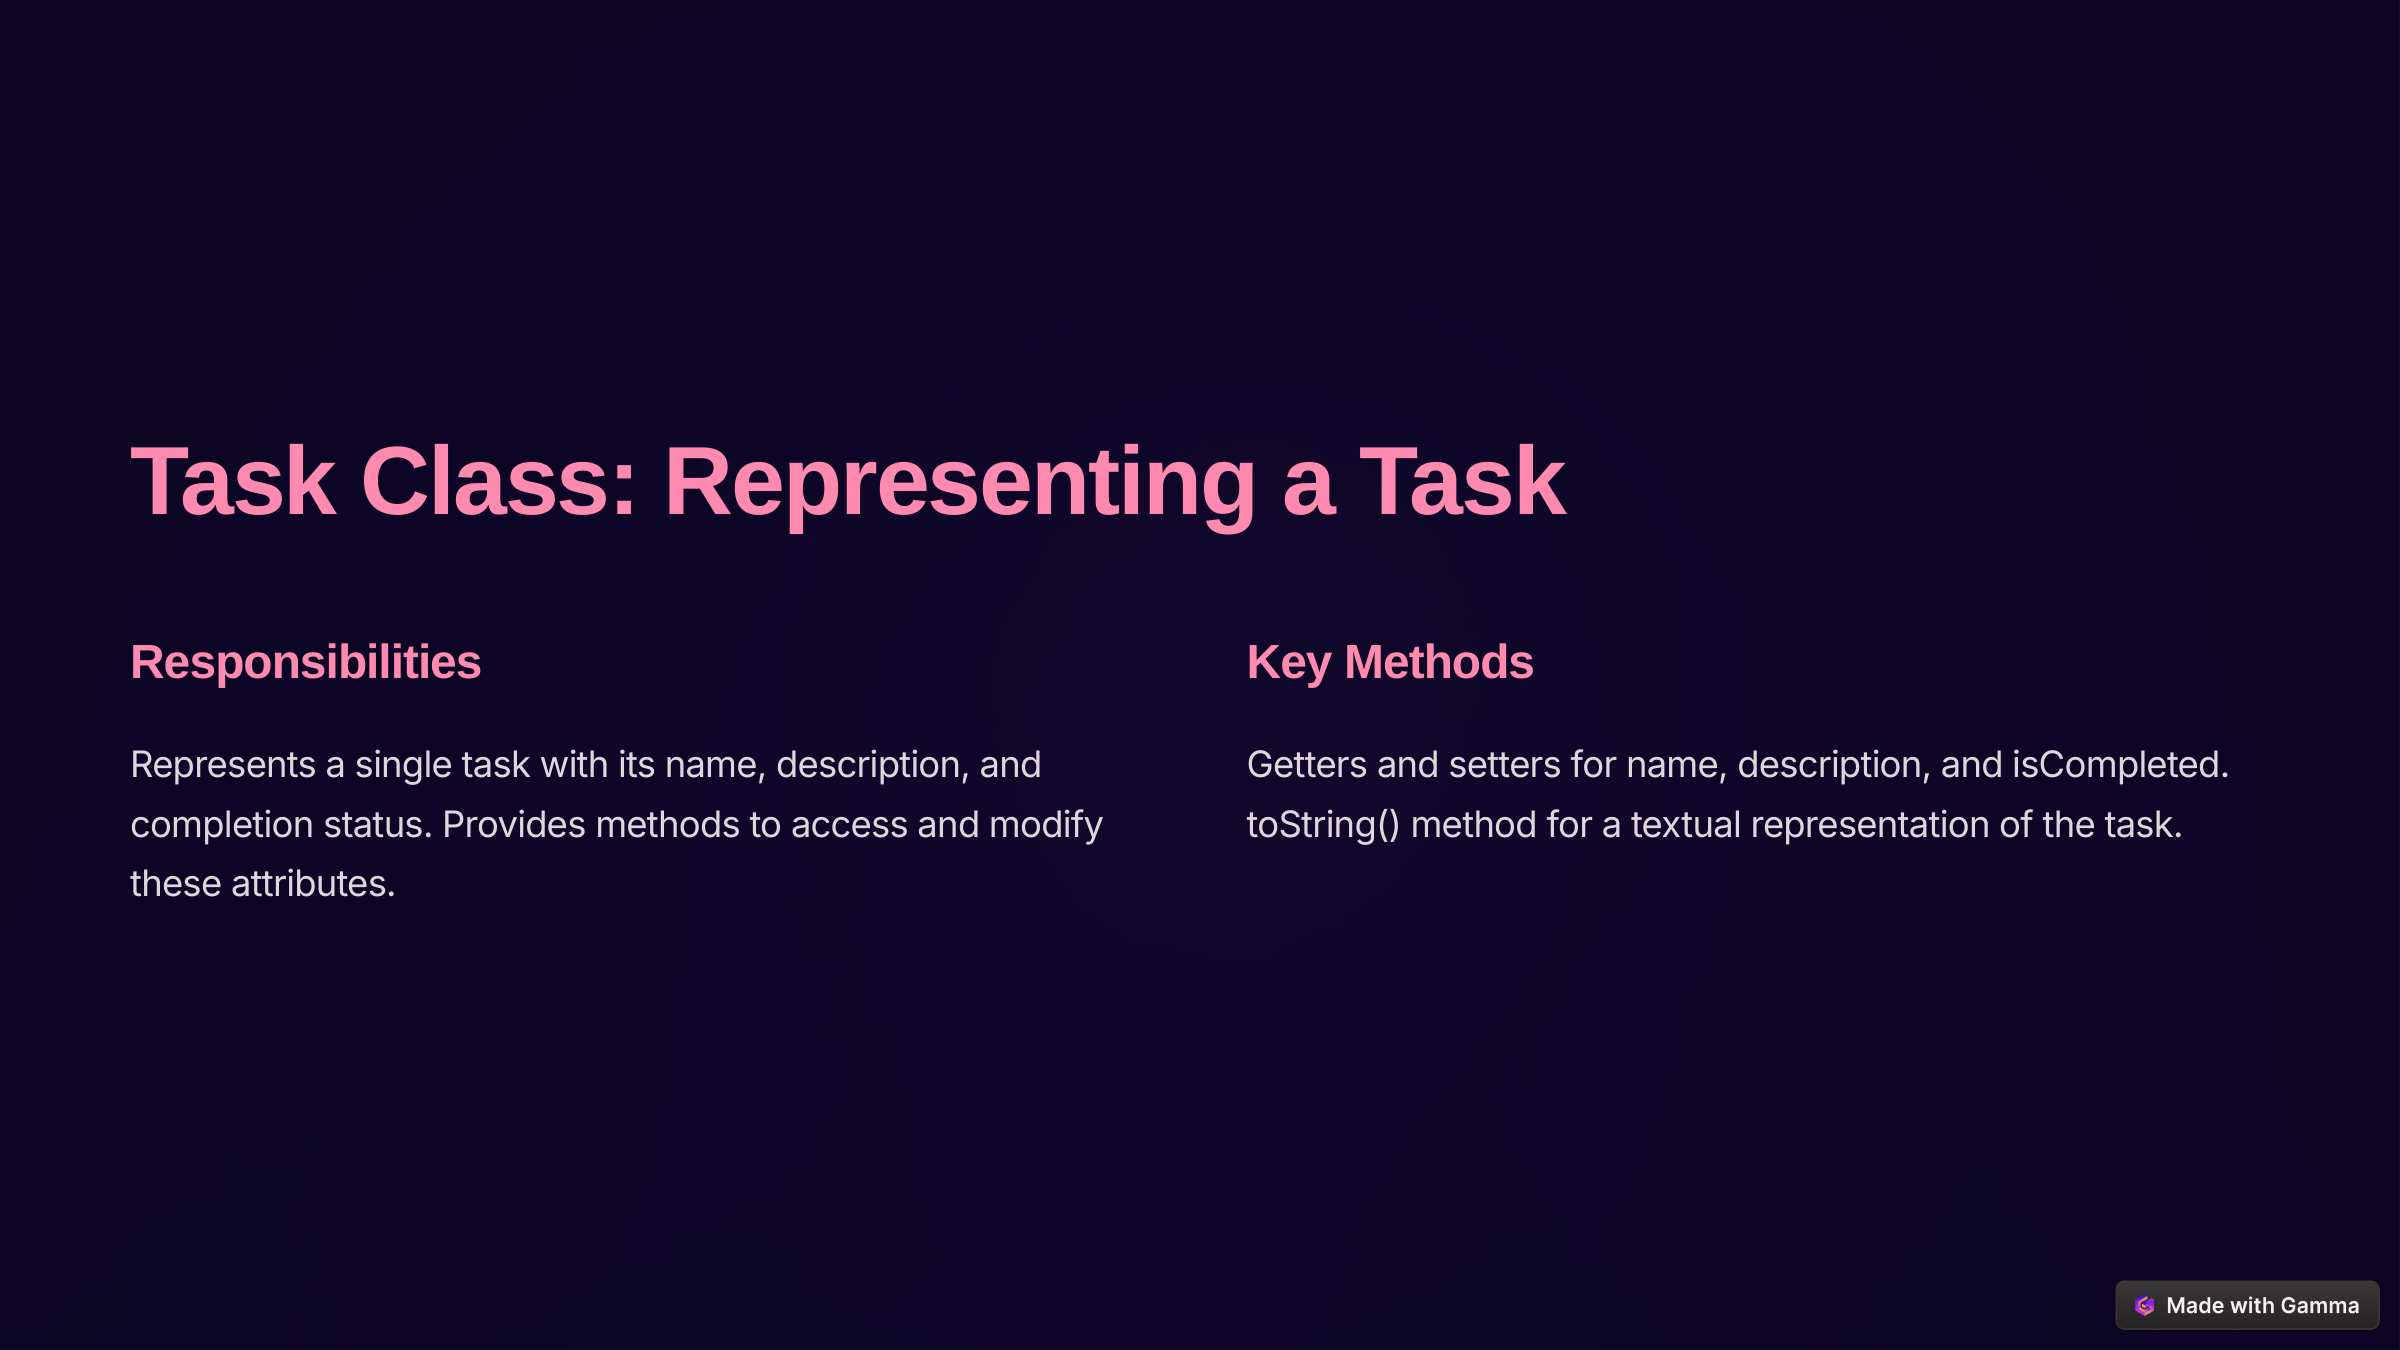

Task Class: Representing a Task
Responsibilities
Key Methods
Represents a single task with its name, description, and completion status. Provides methods to access and modify these attributes.
Getters and setters for name, description, and isCompleted. toString() method for a textual representation of the task.